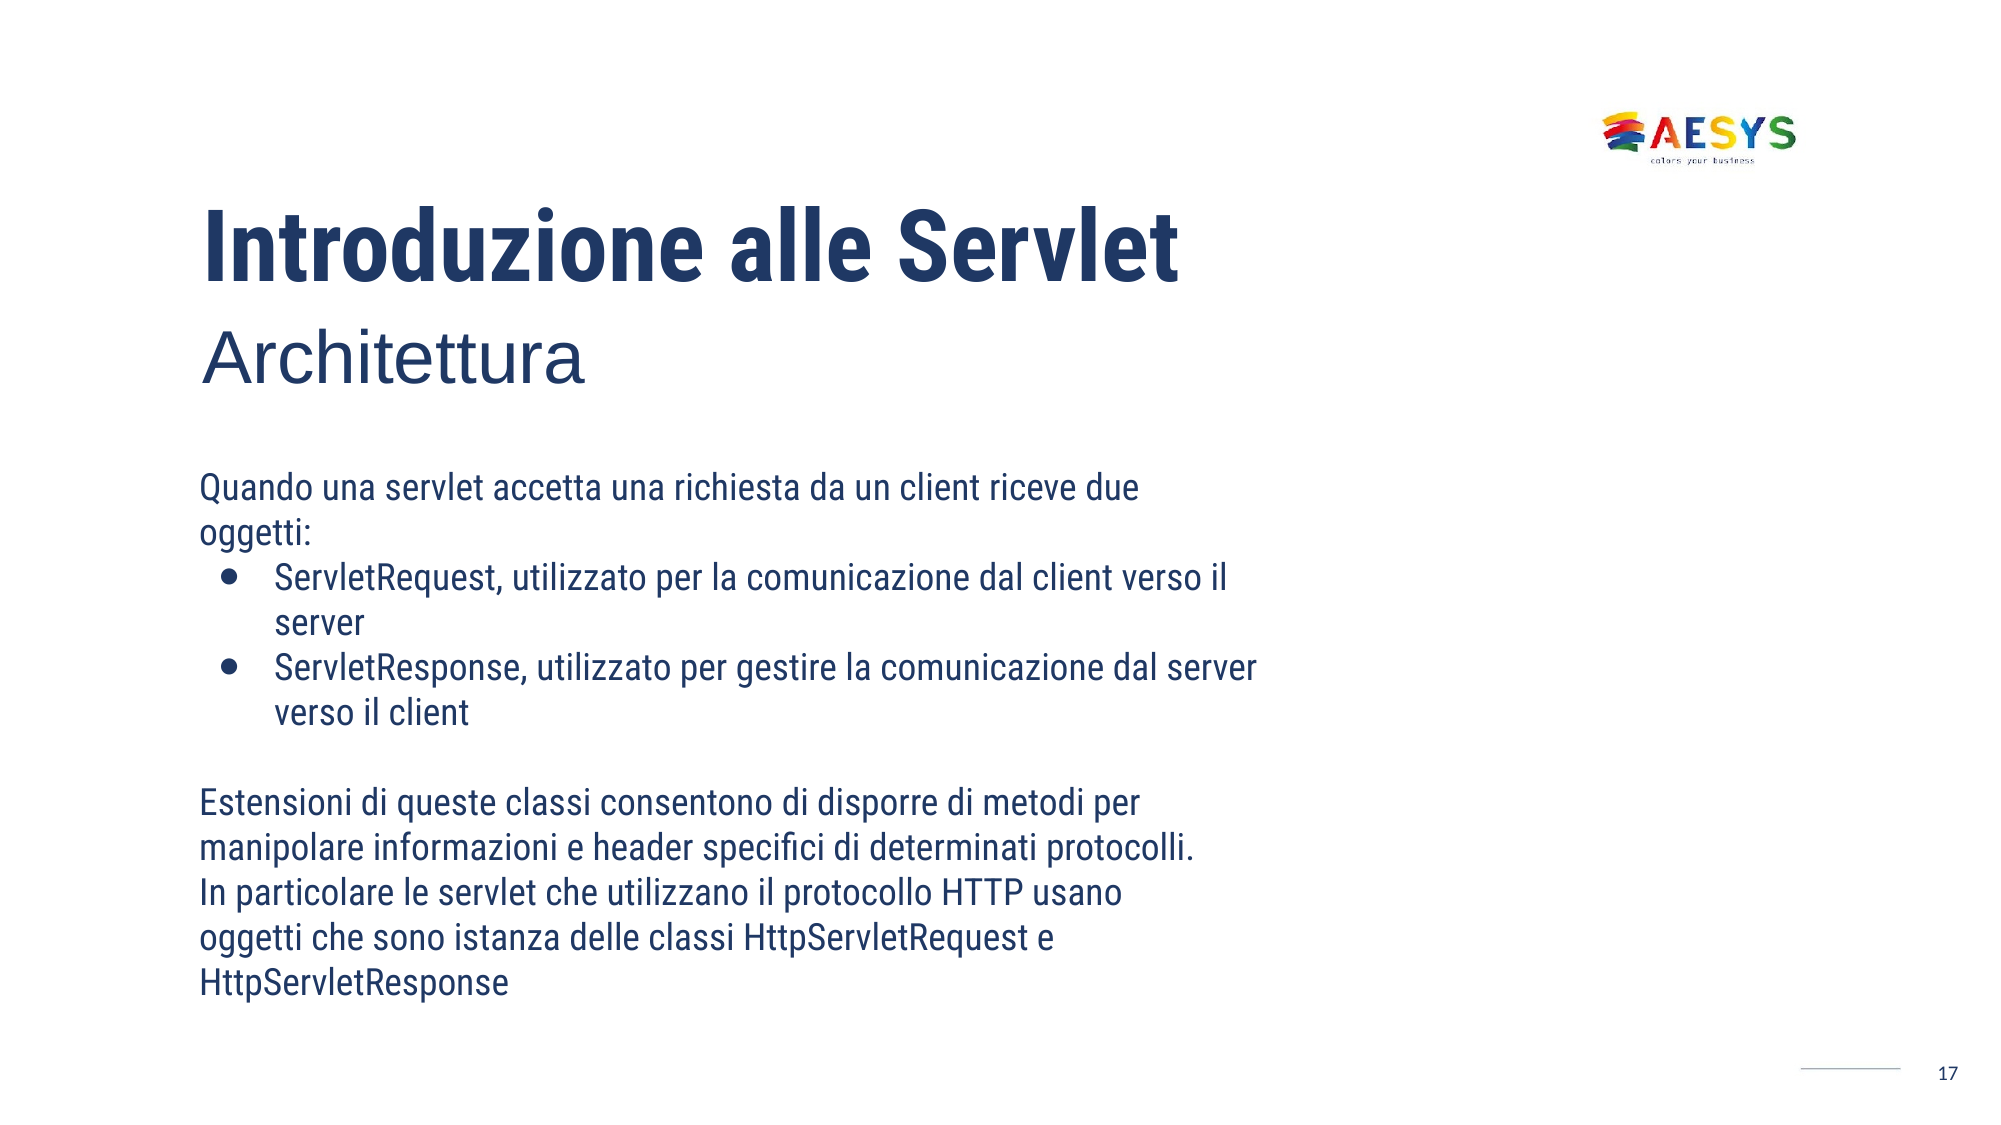

# Introduzione alle Servlet Architettura
Quando una servlet accetta una richiesta da un client riceve due
oggetti:
ServletRequest, utilizzato per la comunicazione dal client verso il server
ServletResponse, utilizzato per gestire la comunicazione dal server verso il client

Estensioni di queste classi consentono di disporre di metodi per
manipolare informazioni e header specifici di determinati protocolli.
In particolare le servlet che utilizzano il protocollo HTTP usano
oggetti che sono istanza delle classi HttpServletRequest e
HttpServletResponse
17